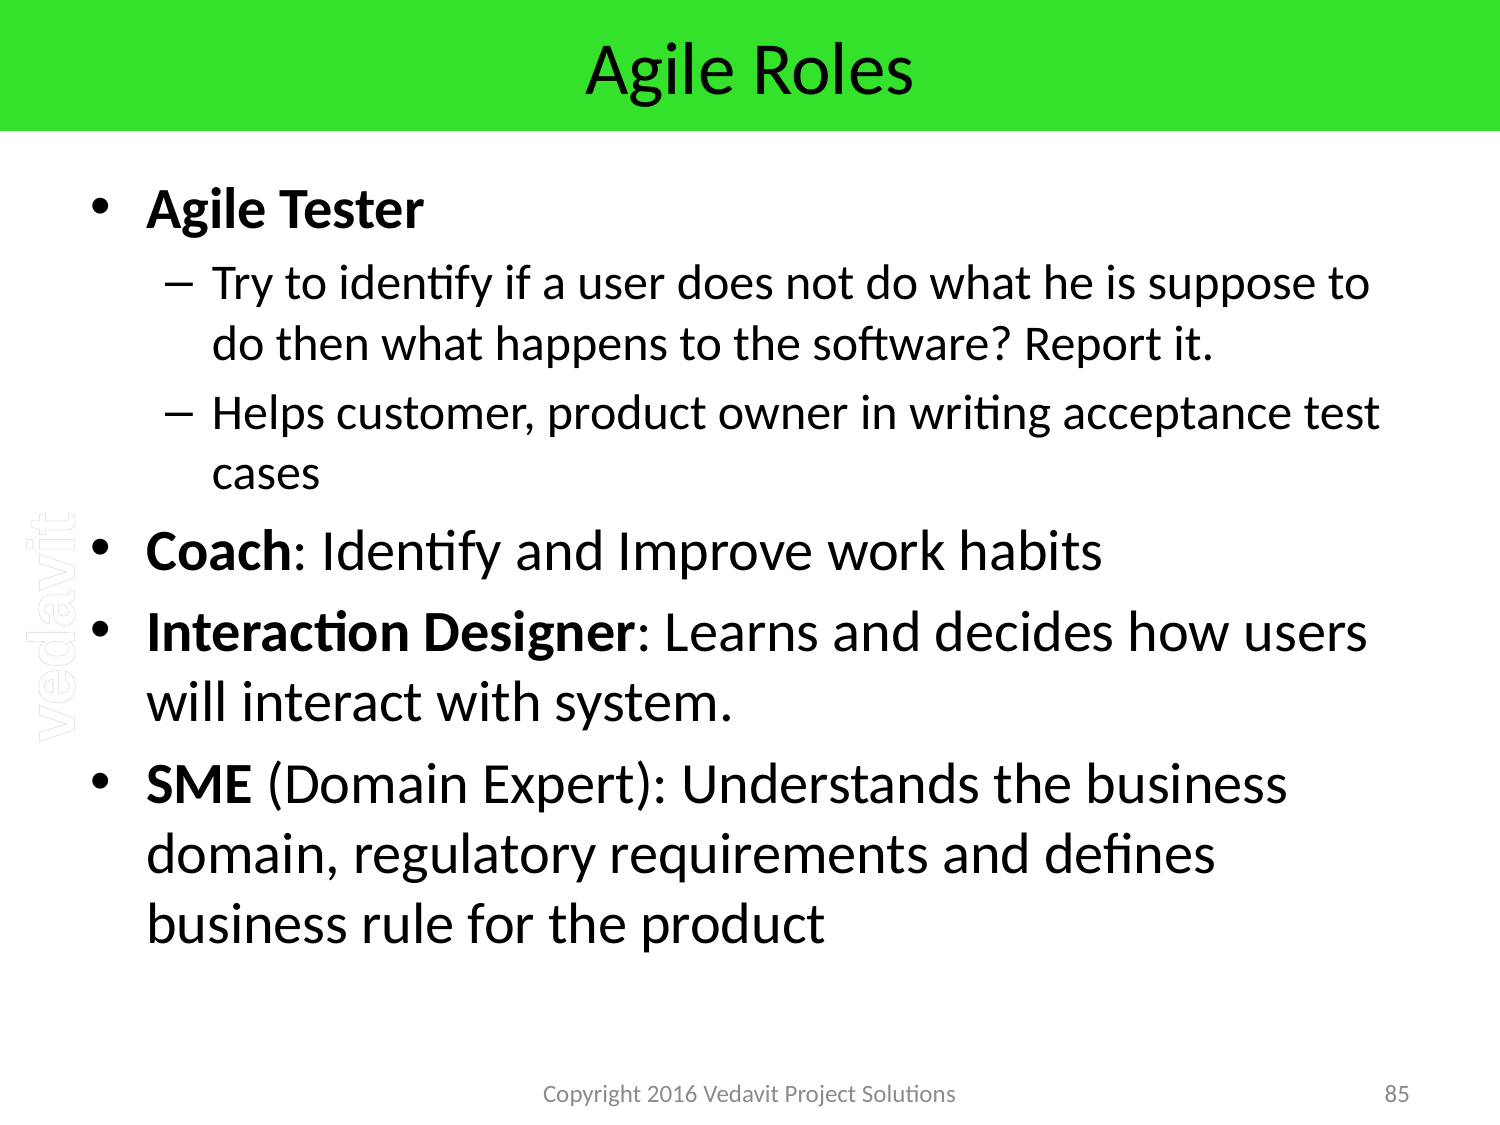

# Agile Roles
Agile Tester
Try to identify if a user does not do what he is suppose to do then what happens to the software? Report it.
Helps customer, product owner in writing acceptance test cases
Coach: Identify and Improve work habits
Interaction Designer: Learns and decides how users will interact with system.
SME (Domain Expert): Understands the business domain, regulatory requirements and defines business rule for the product
Copyright 2016 Vedavit Project Solutions
85